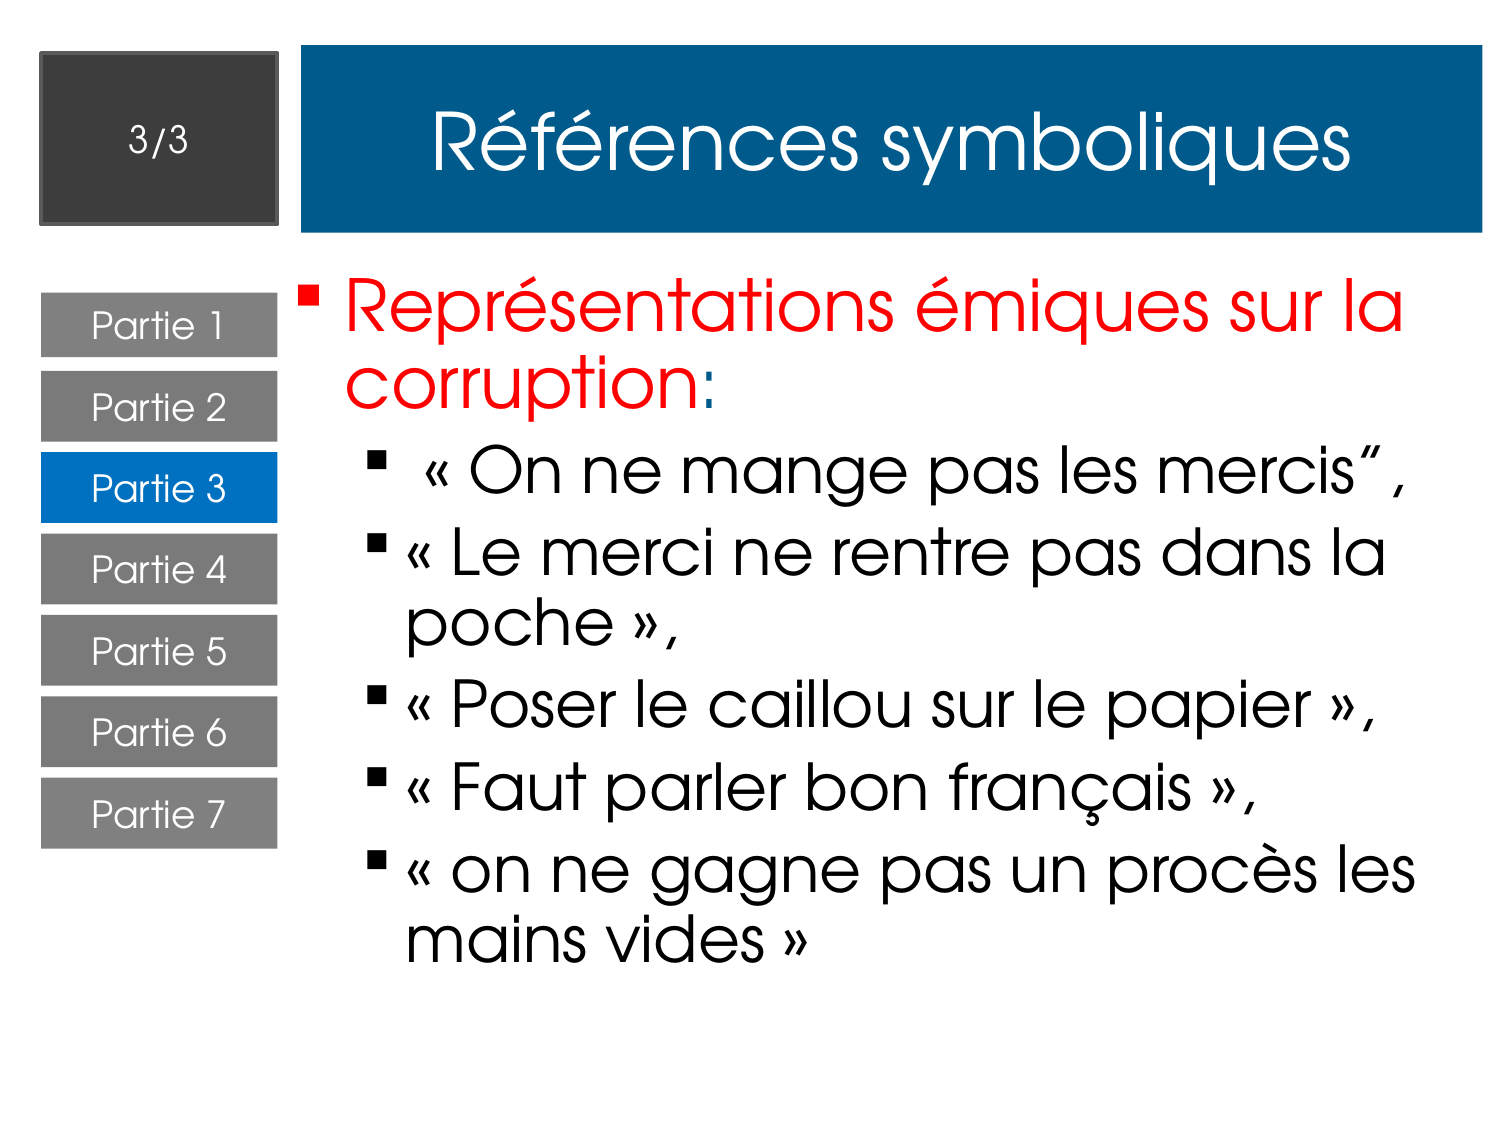

# Références symboliques
3/3
Représentations émiques sur la corruption:
 « On ne mange pas les mercis”,
« Le merci ne rentre pas dans la poche »,
« Poser le caillou sur le papier »,
« Faut parler bon français »,
« on ne gagne pas un procès les mains vides »

Partie 1
Partie 2
Partie 3
Partie 4
Partie 5
Partie 6
Partie 7